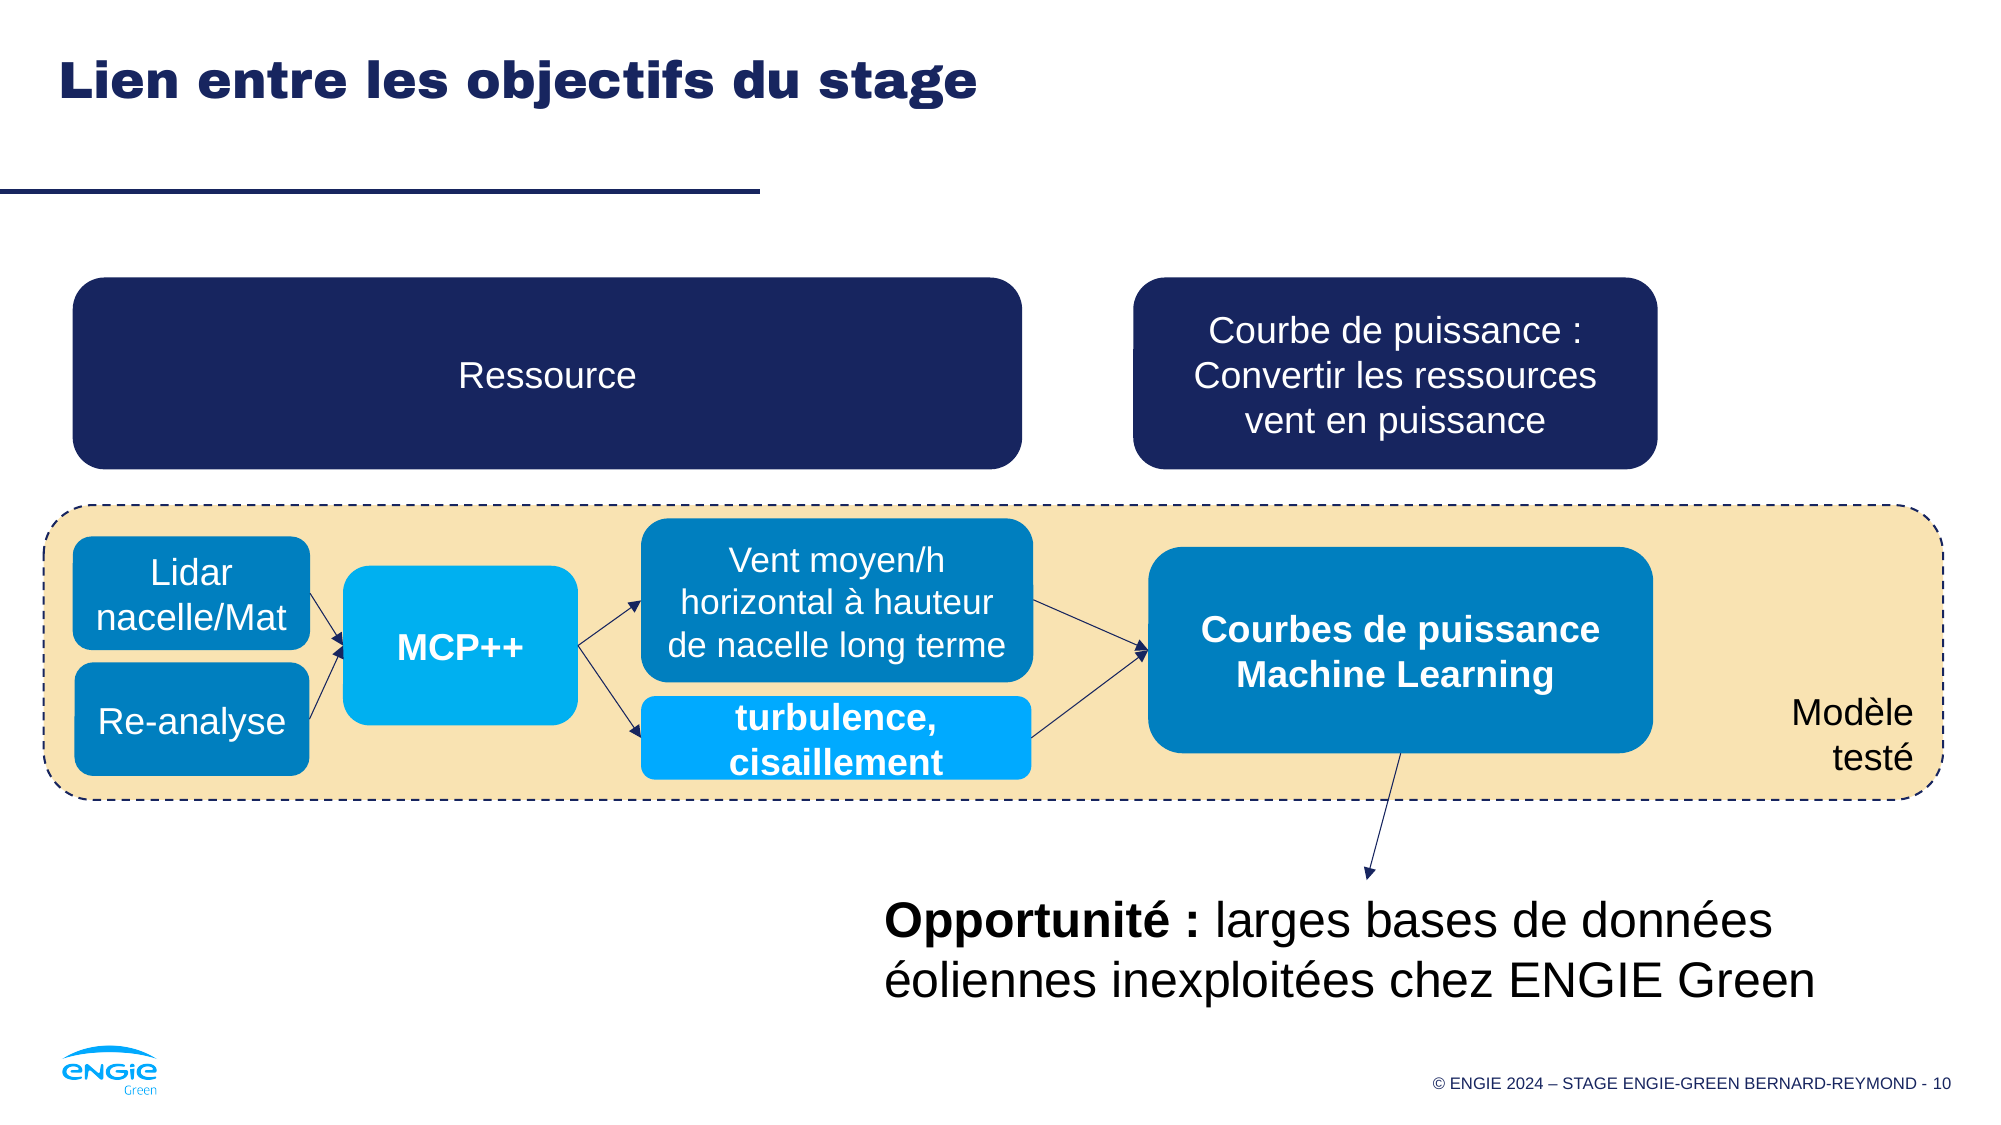

# Lien entre les objectifs du stage
Ressource
Courbe de puissance : Convertir les ressources vent en puissance
Modèle
 testé
Vent moyen/h horizontal à hauteur de nacelle long terme
Lidar nacelle/Mat
Courbes de puissance Machine Learning
MCP++
Re-analyse
turbulence, cisaillement
Opportunité : larges bases de données éoliennes inexploitées chez ENGIE Green
© ENGIE 2024 – Stage Engie-Green Bernard-reymond -
10